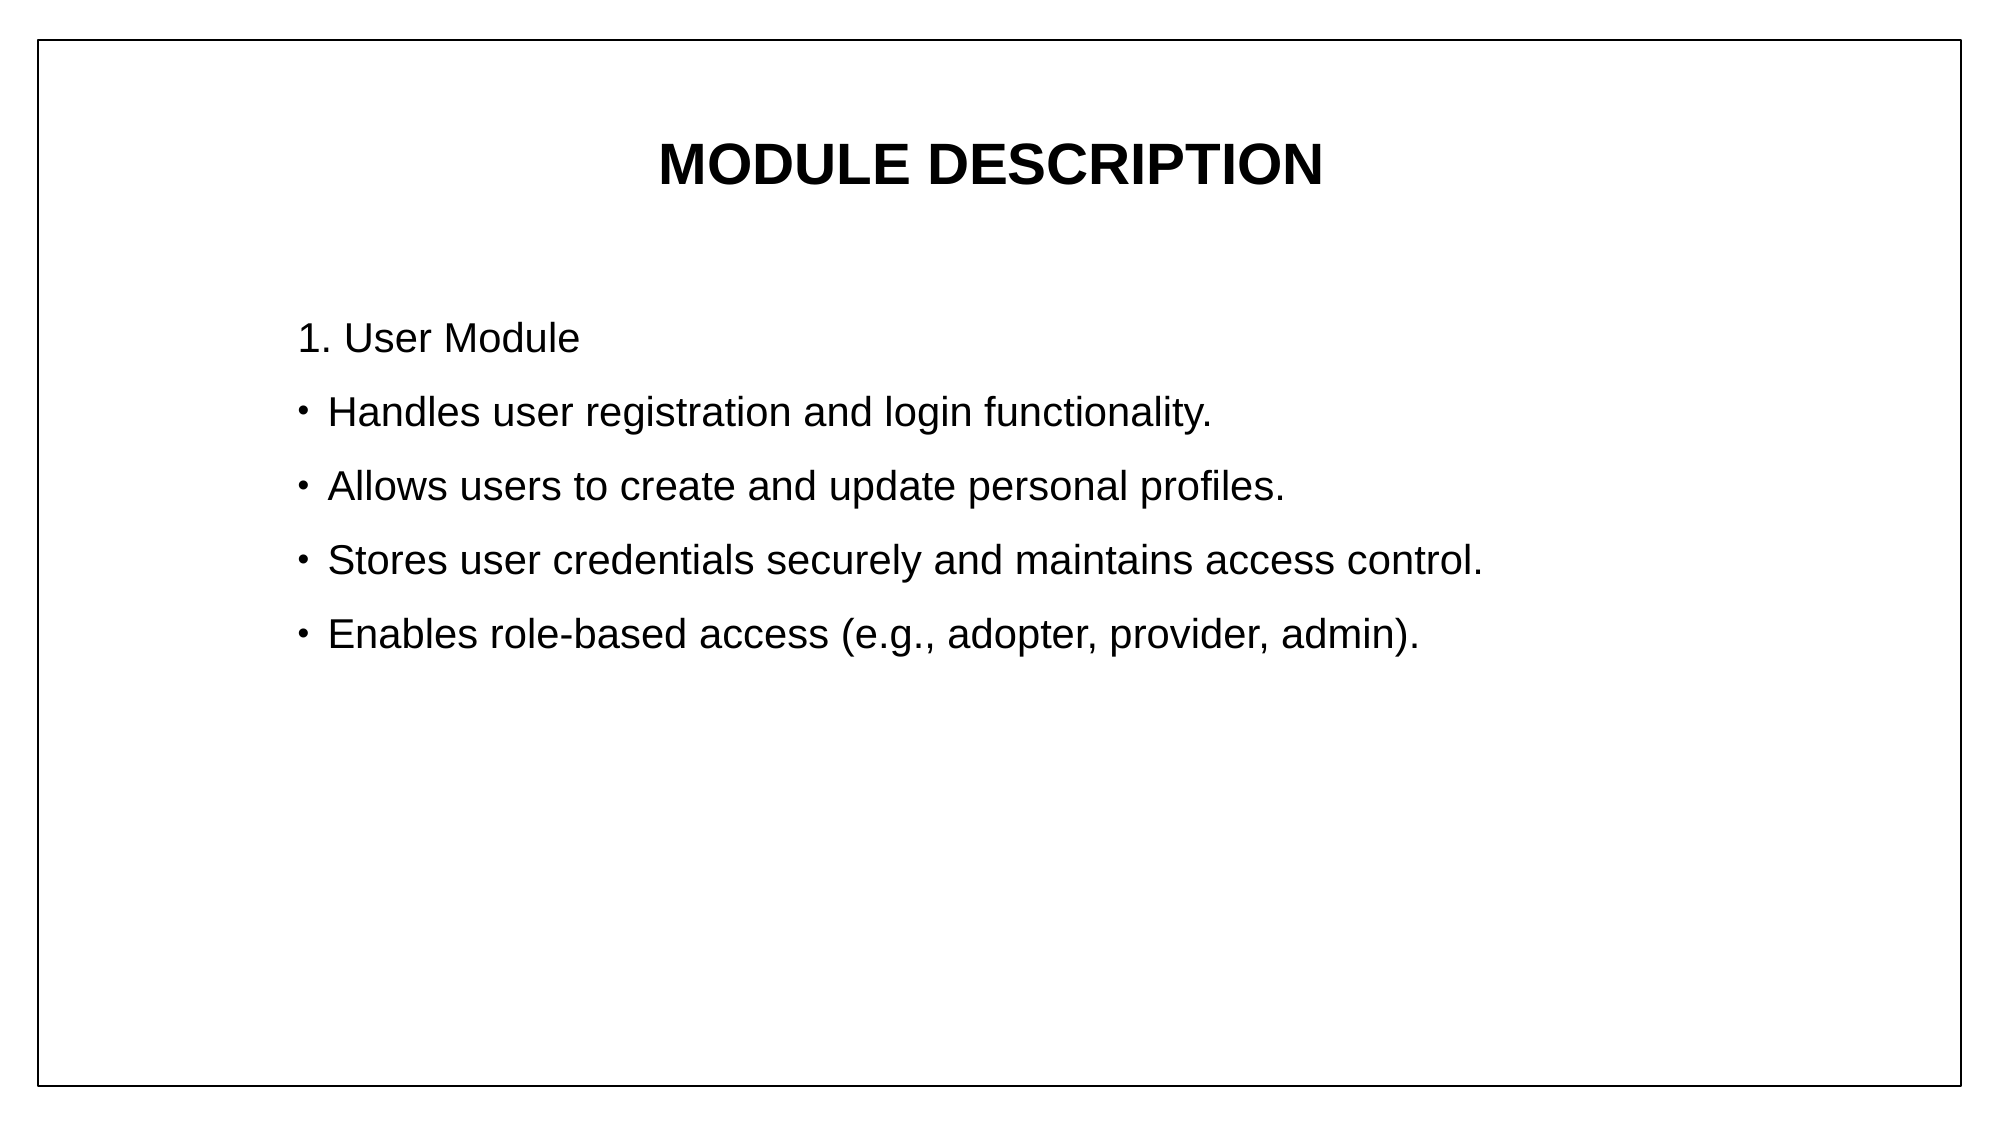

MODULE DESCRIPTION
1. User Module
Handles user registration and login functionality.
Allows users to create and update personal profiles.
Stores user credentials securely and maintains access control.
Enables role-based access (e.g., adopter, provider, admin).